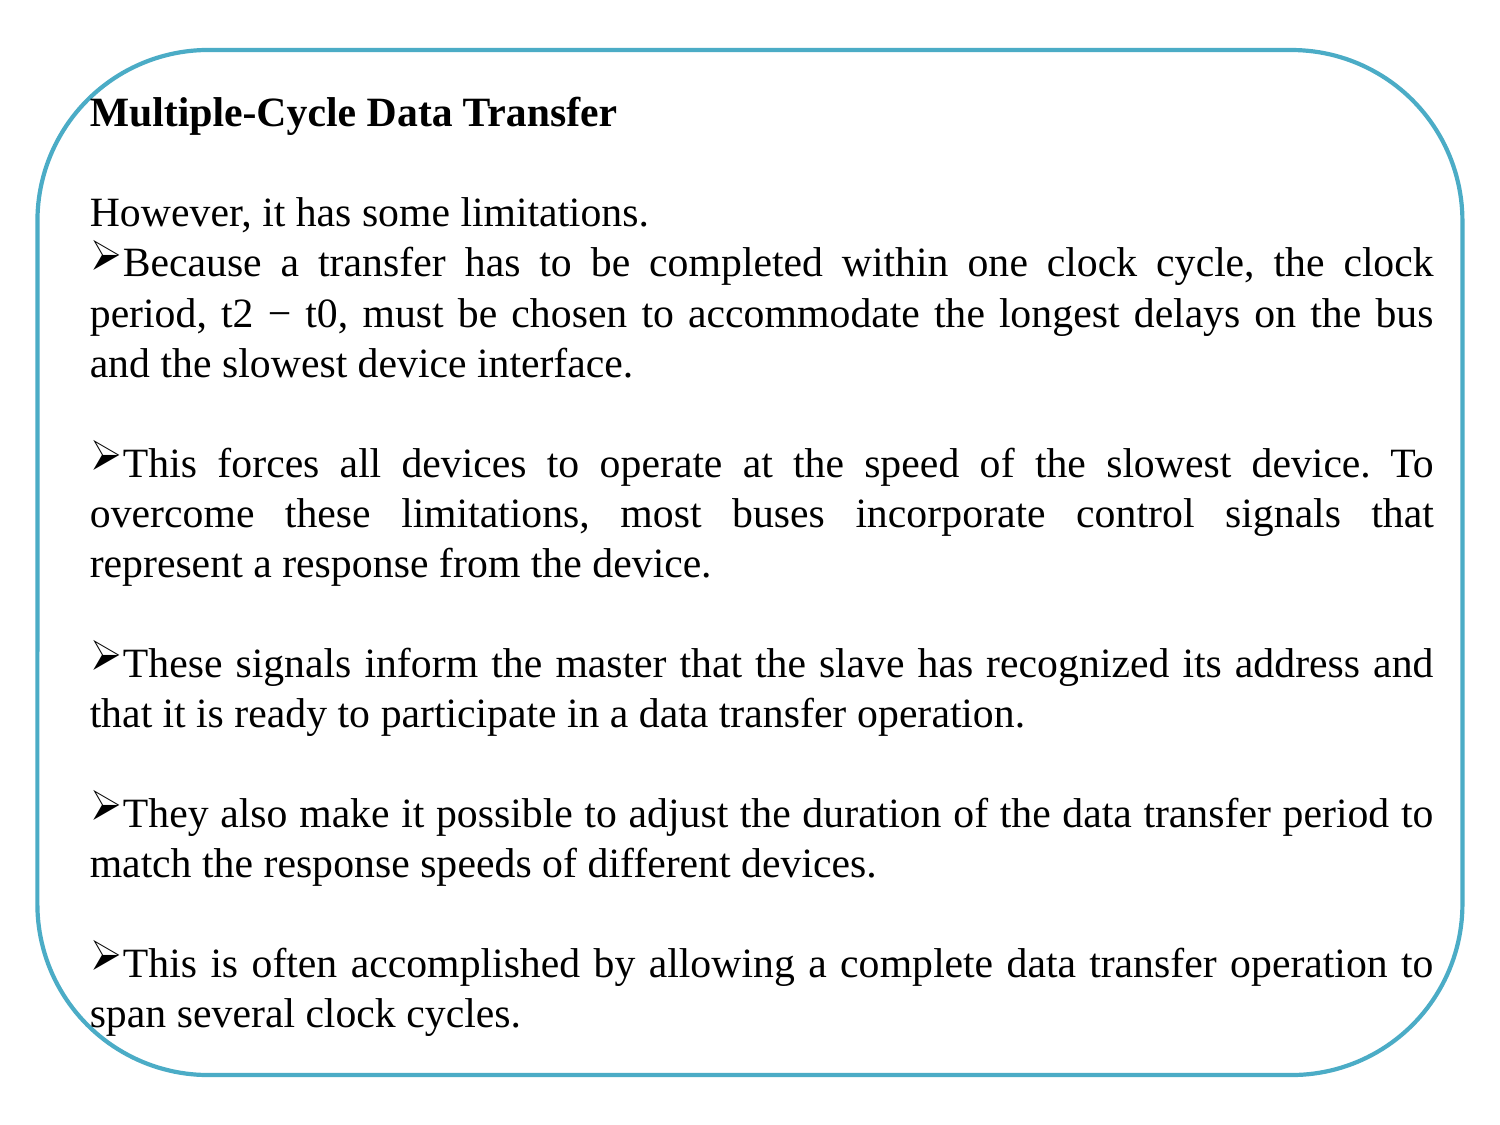

Multiple-Cycle Data Transfer
However, it has some limitations.
Because a transfer has to be completed within one clock cycle, the clock period, t2 − t0, must be chosen to accommodate the longest delays on the bus and the slowest device interface.

This forces all devices to operate at the speed of the slowest device. To overcome these limitations, most buses incorporate control signals that represent a response from the device.

These signals inform the master that the slave has recognized its address and that it is ready to participate in a data transfer operation.

They also make it possible to adjust the duration of the data transfer period to match the response speeds of different devices.

This is often accomplished by allowing a complete data transfer operation to span several clock cycles.